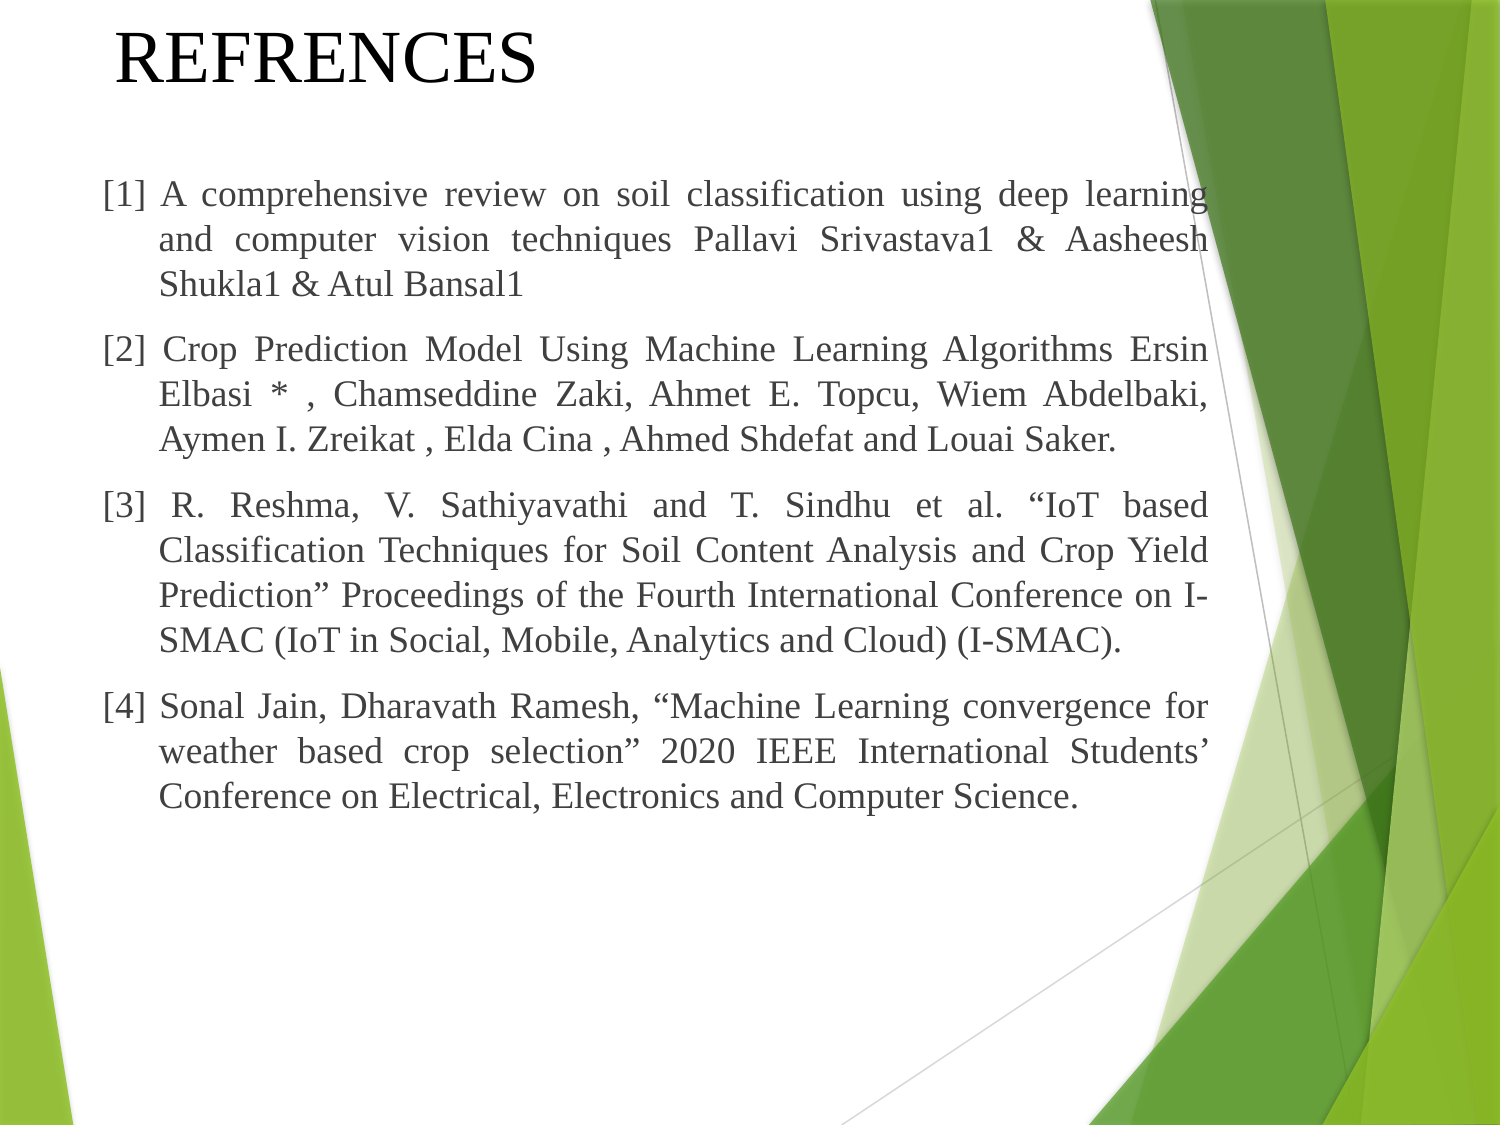

# REFRENCES
[1] A comprehensive review on soil classification using deep learning and computer vision techniques Pallavi Srivastava1 & Aasheesh Shukla1 & Atul Bansal1
[2] Crop Prediction Model Using Machine Learning Algorithms Ersin Elbasi * , Chamseddine Zaki, Ahmet E. Topcu, Wiem Abdelbaki, Aymen I. Zreikat , Elda Cina , Ahmed Shdefat and Louai Saker.
[3] R. Reshma, V. Sathiyavathi and T. Sindhu et al. “IoT based Classification Techniques for Soil Content Analysis and Crop Yield Prediction” Proceedings of the Fourth International Conference on I-SMAC (IoT in Social, Mobile, Analytics and Cloud) (I-SMAC).
[4] Sonal Jain, Dharavath Ramesh, “Machine Learning convergence for weather based crop selection” 2020 IEEE International Students’ Conference on Electrical, Electronics and Computer Science.